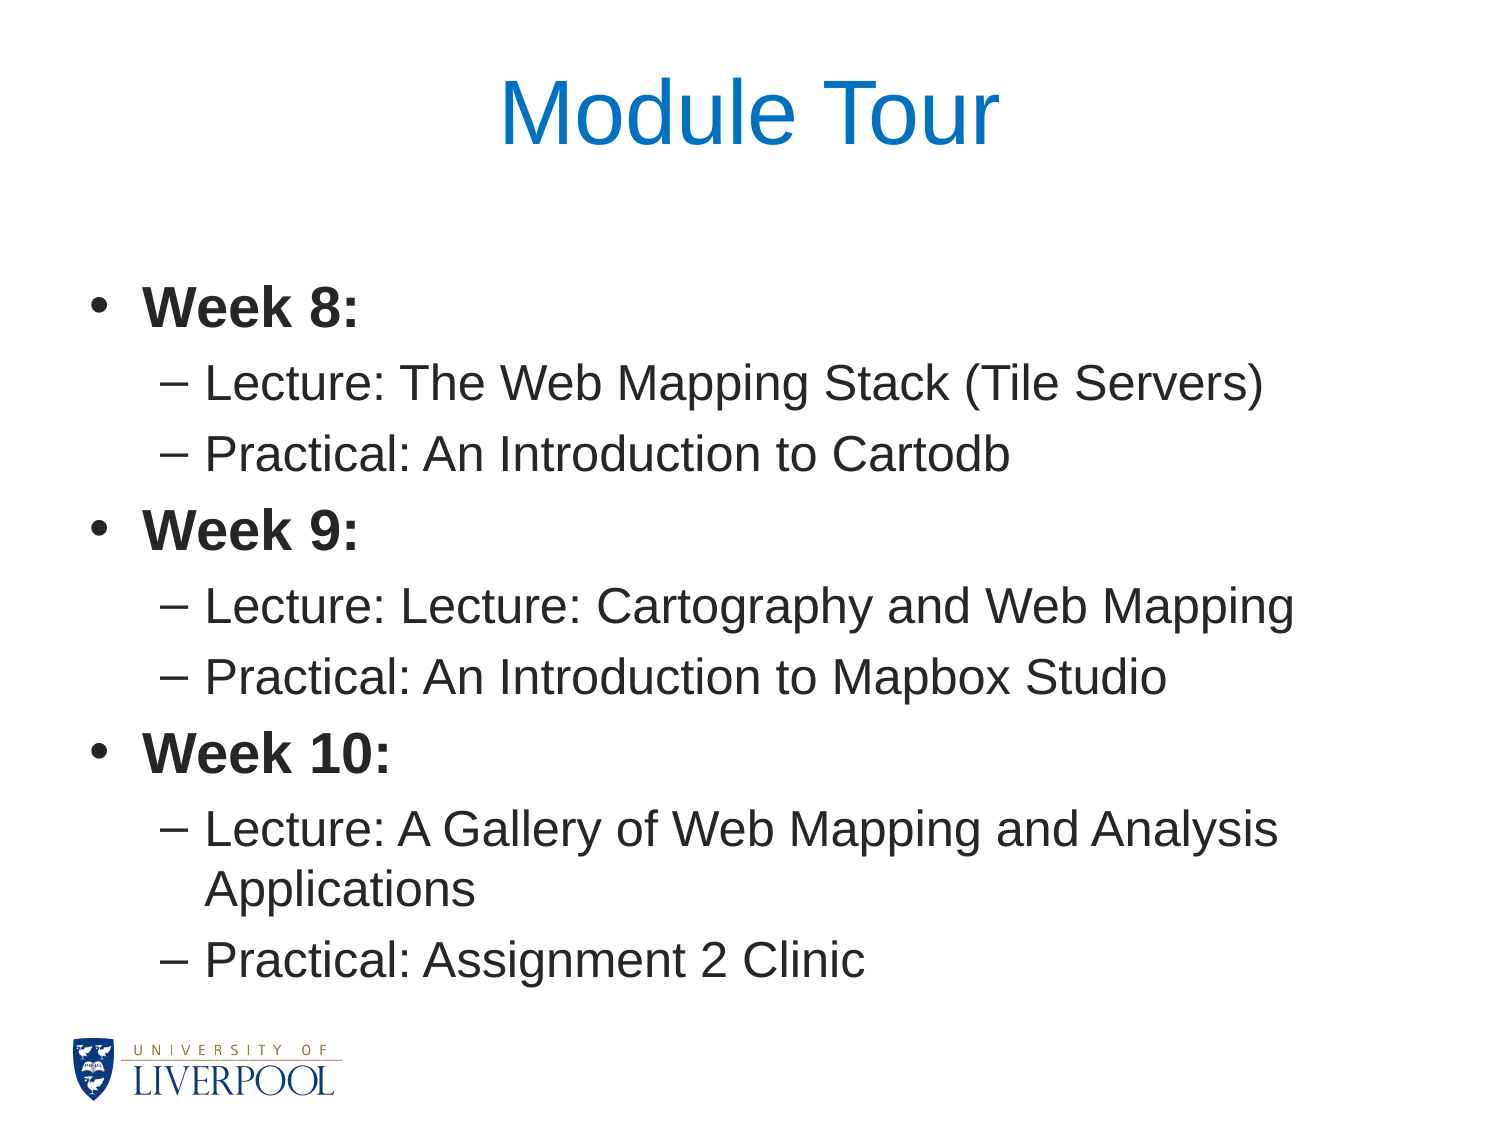

# Module Tour
Week 8:
Lecture: The Web Mapping Stack (Tile Servers)
Practical: An Introduction to Cartodb
Week 9:
Lecture: Lecture: Cartography and Web Mapping
Practical: An Introduction to Mapbox Studio
Week 10:
Lecture: A Gallery of Web Mapping and Analysis Applications
Practical: Assignment 2 Clinic